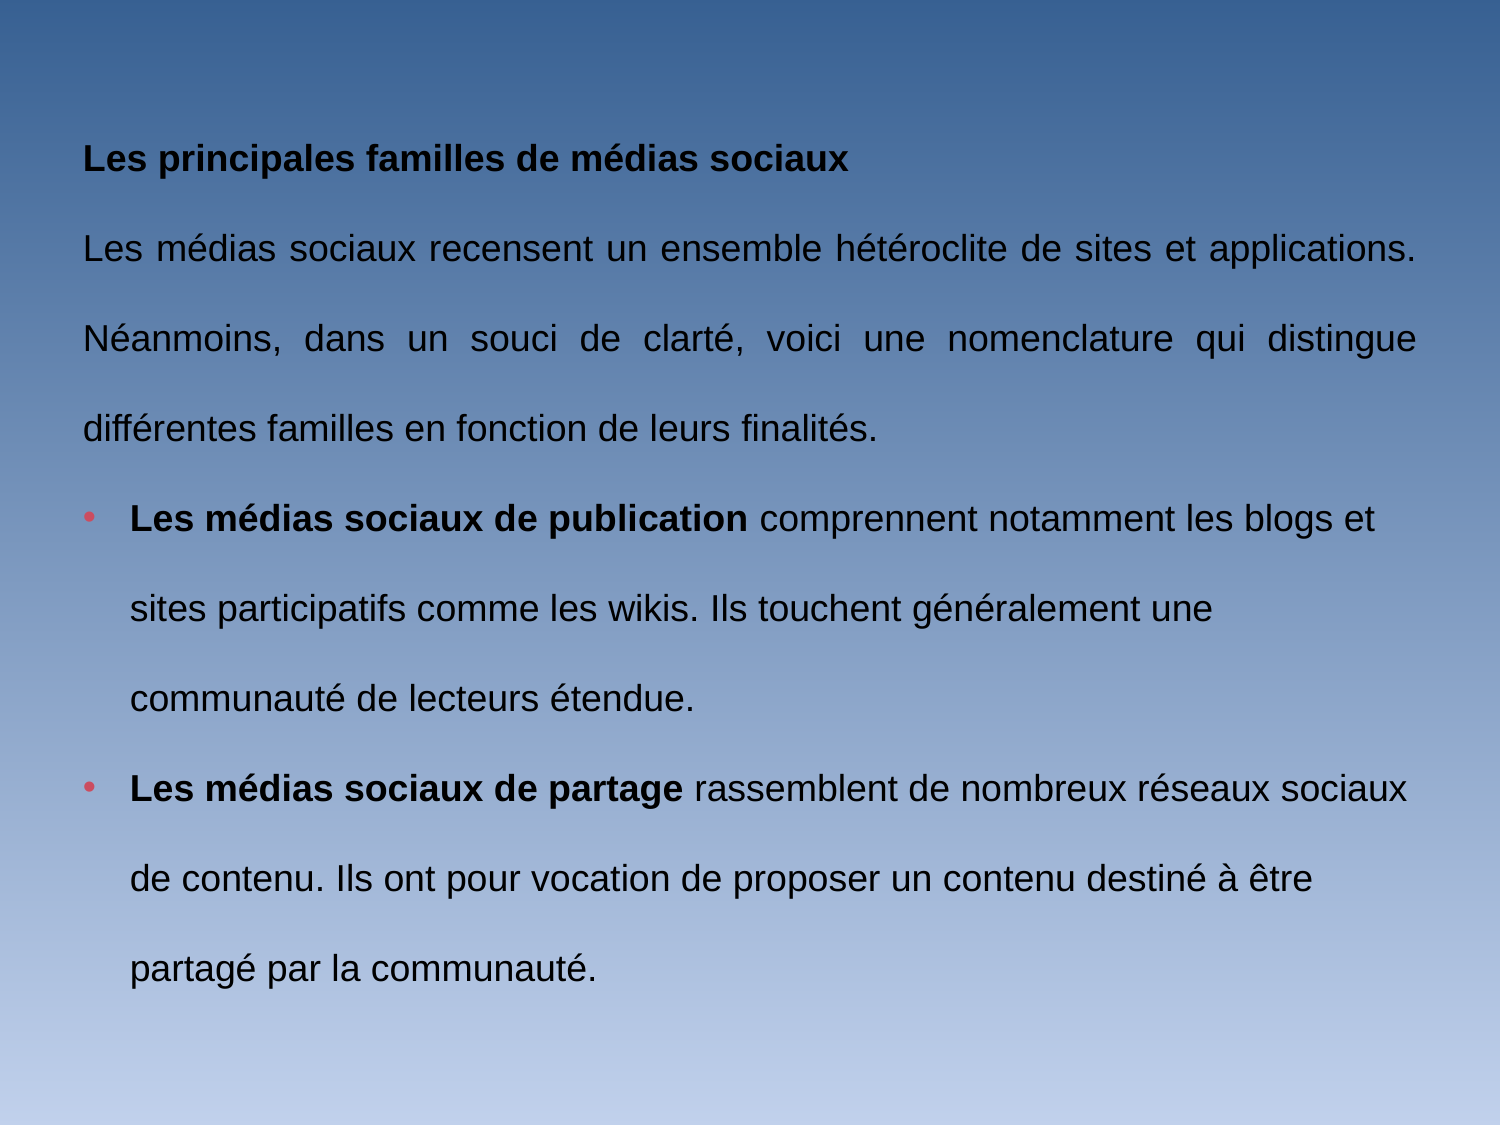

Les principales familles de médias sociaux
Les médias sociaux recensent un ensemble hétéroclite de sites et applications. Néanmoins, dans un souci de clarté, voici une nomenclature qui distingue différentes familles en fonction de leurs finalités.
Les médias sociaux de publication comprennent notamment les blogs et sites participatifs comme les wikis. Ils touchent généralement une communauté de lecteurs étendue.
Les médias sociaux de partage rassemblent de nombreux réseaux sociaux de contenu. Ils ont pour vocation de proposer un contenu destiné à être partagé par la communauté.